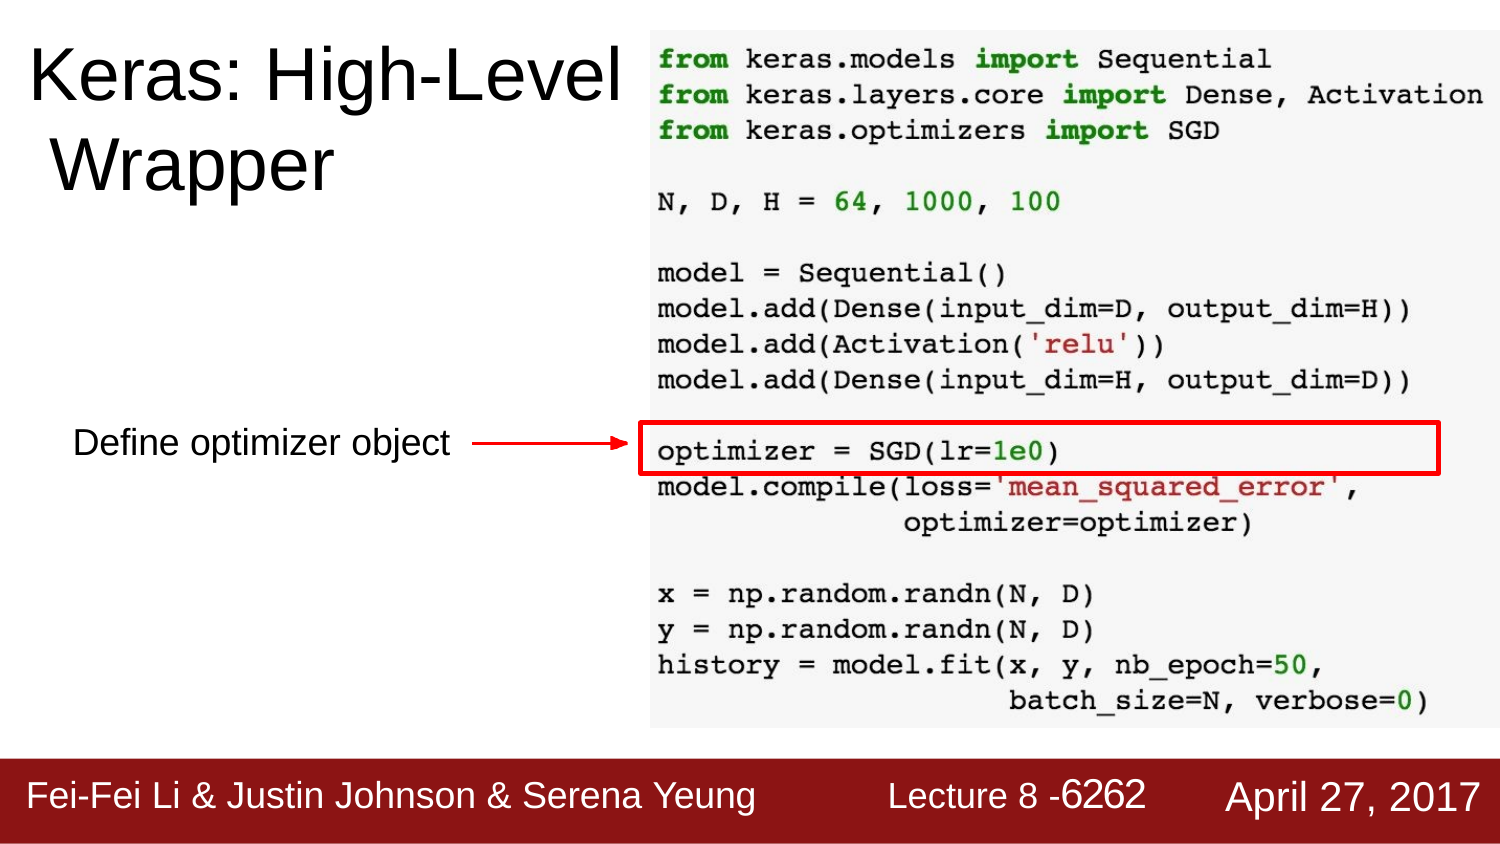

Keras: High-Level  Wrapper

Define optimizer object

Lecture 8 -6262
April 27, 2017
Fei-Fei Li & Justin Johnson & Serena Yeung